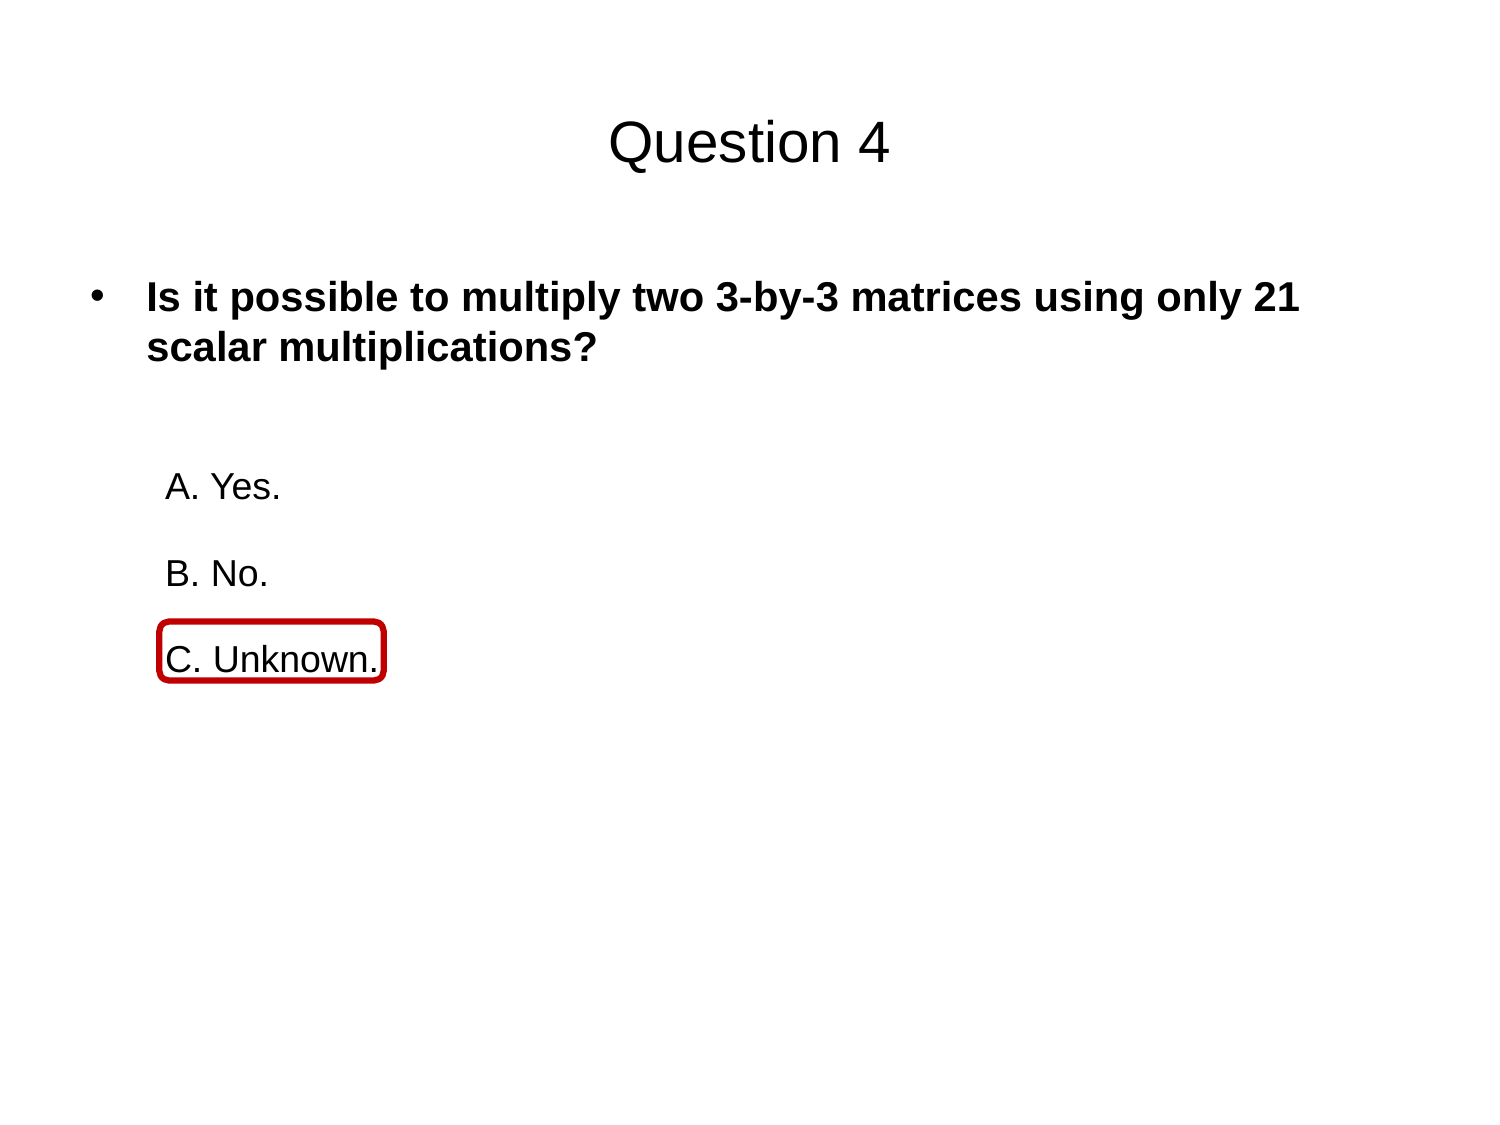

# Question 4
Is it possible to multiply two 3-by-3 matrices using only 21 scalar multiplications?
A. Yes.
B. No.
C. Unknown.